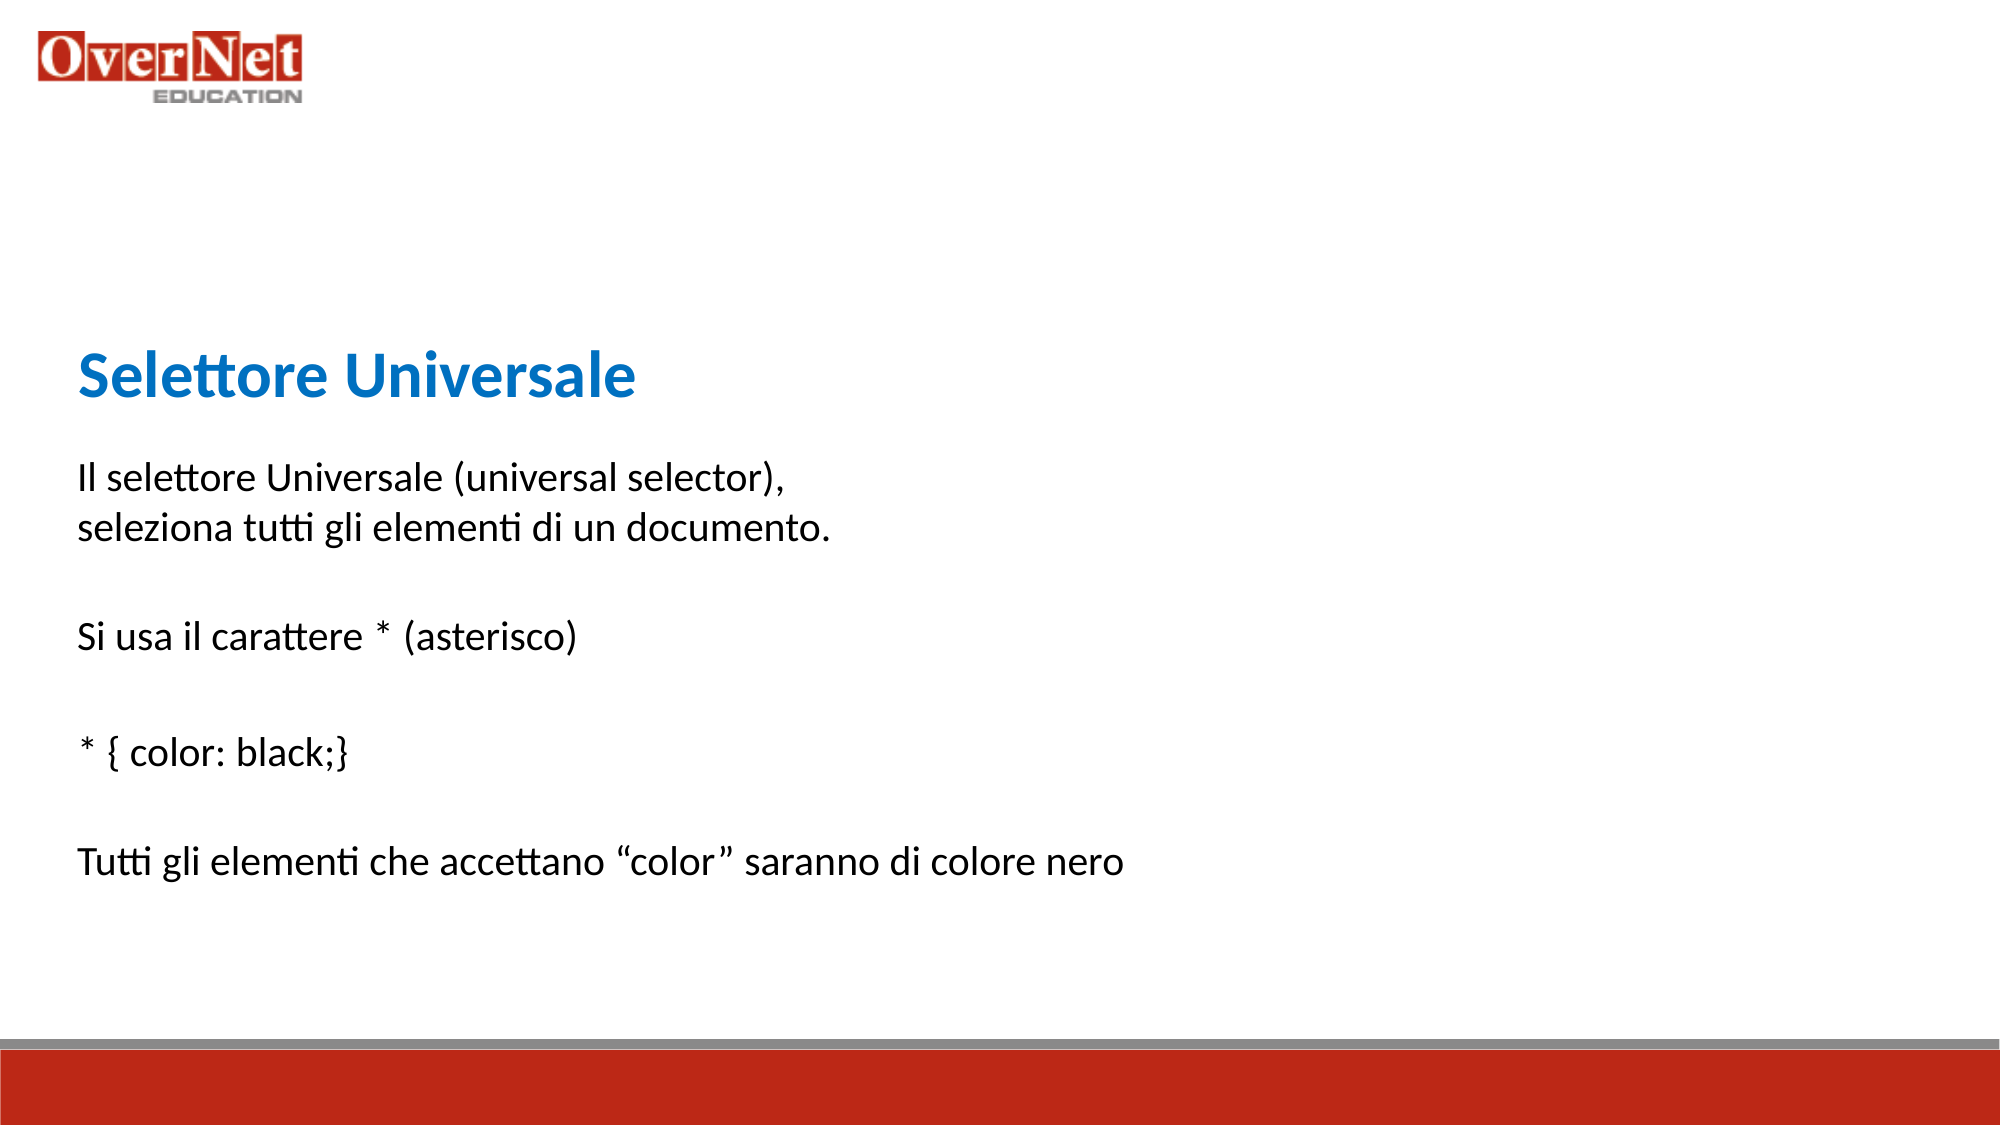

Selettore Universale
Il selettore Universale (universal selector),
seleziona tutti gli elementi di un documento.
Si usa il carattere * (asterisco)

* { color: black;}
Tutti gli elementi che accettano “color” saranno di colore nero